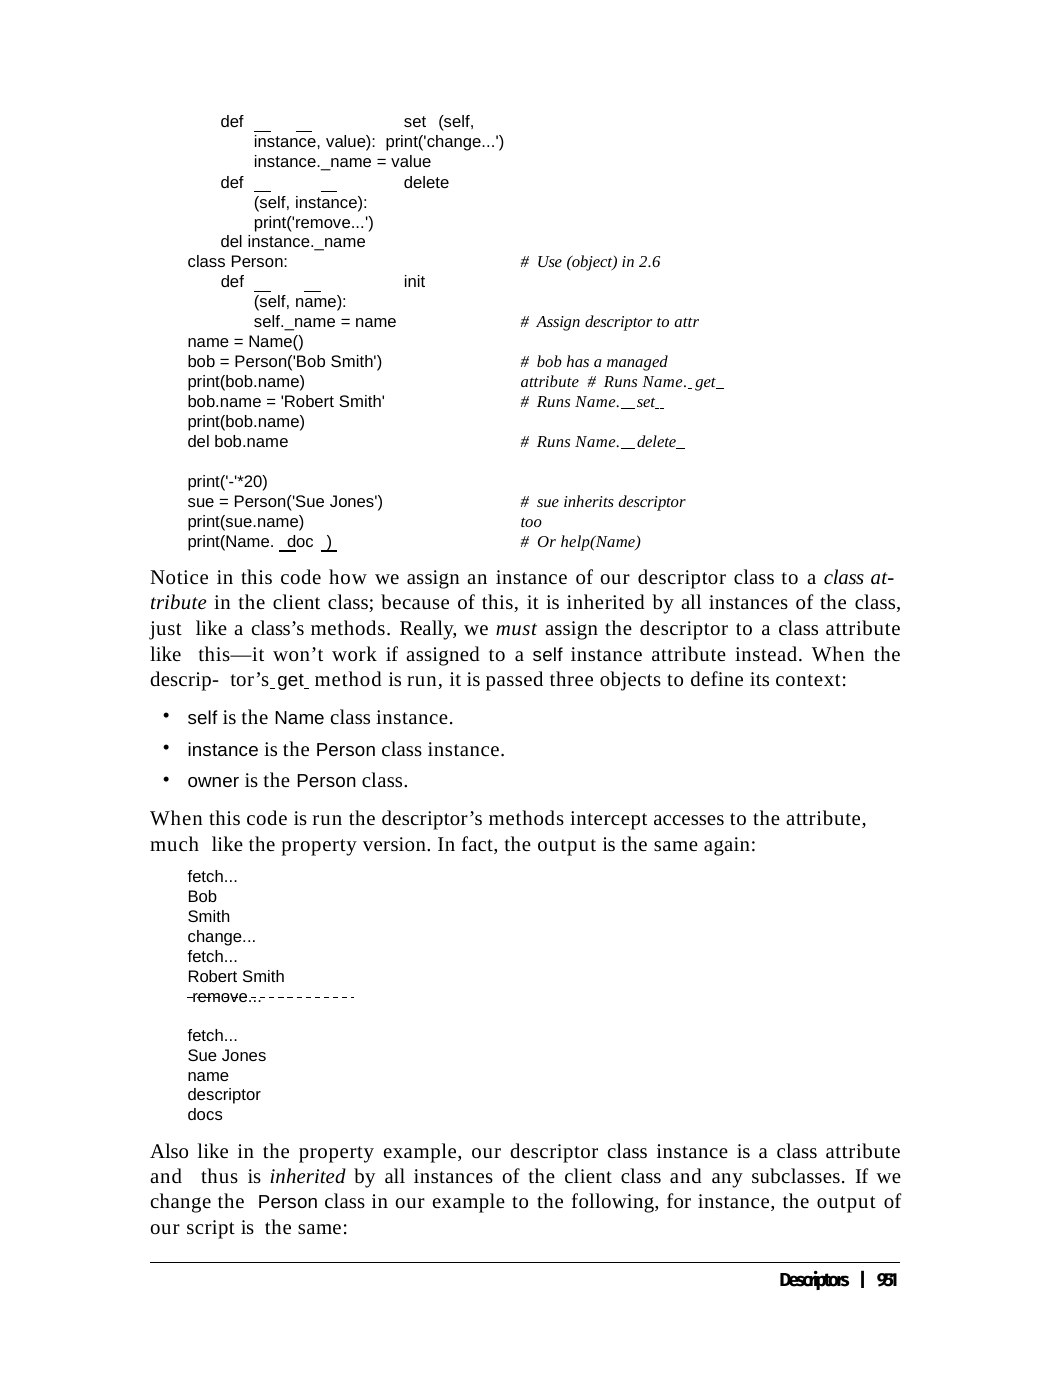

def		set (self, instance, value):  print('change...')  instance._name = value
def		delete (self, instance):  print('remove...')
del instance._name

class Person:
def		init (self, name):  self._name = name
name = Name()
# Use (object) in 2.6

# Assign descriptor to attr
bob = Person('Bob Smith')  print(bob.name)
bob.name = 'Robert Smith'  print(bob.name)
del bob.name
# bob has a managed attribute  # Runs Name. get
# Runs Name.   set
# Runs Name.   delete
print('-'*20)
sue = Person('Sue Jones')  print(sue.name)  print(Name. doc )
# sue inherits descriptor too
# Or help(Name)

Notice in this code how we assign an instance of our descriptor class to a class at-  tribute in the client class; because of this, it is inherited by all instances of the class, just  like a class’s methods. Really, we must assign the descriptor to a class attribute like  this—it won’t work if assigned to a self instance attribute instead. When the descrip-  tor’s get method is run, it is passed three objects to define its context:
self is the Name class instance.
instance is the Person class instance.
owner is the Person class.
When this code is run the descriptor’s methods intercept accesses to the attribute, much  like the property version. In fact, the output is the same again:
fetch...  Bob Smith  change...
fetch...  Robert Smith  remove...

fetch...
Sue Jones
name descriptor docs
Also like in the property example, our descriptor class instance is a class attribute and  thus is inherited by all instances of the client class and any subclasses. If we change the  Person class in our example to the following, for instance, the output of our script is  the same:

Descriptors  | 951